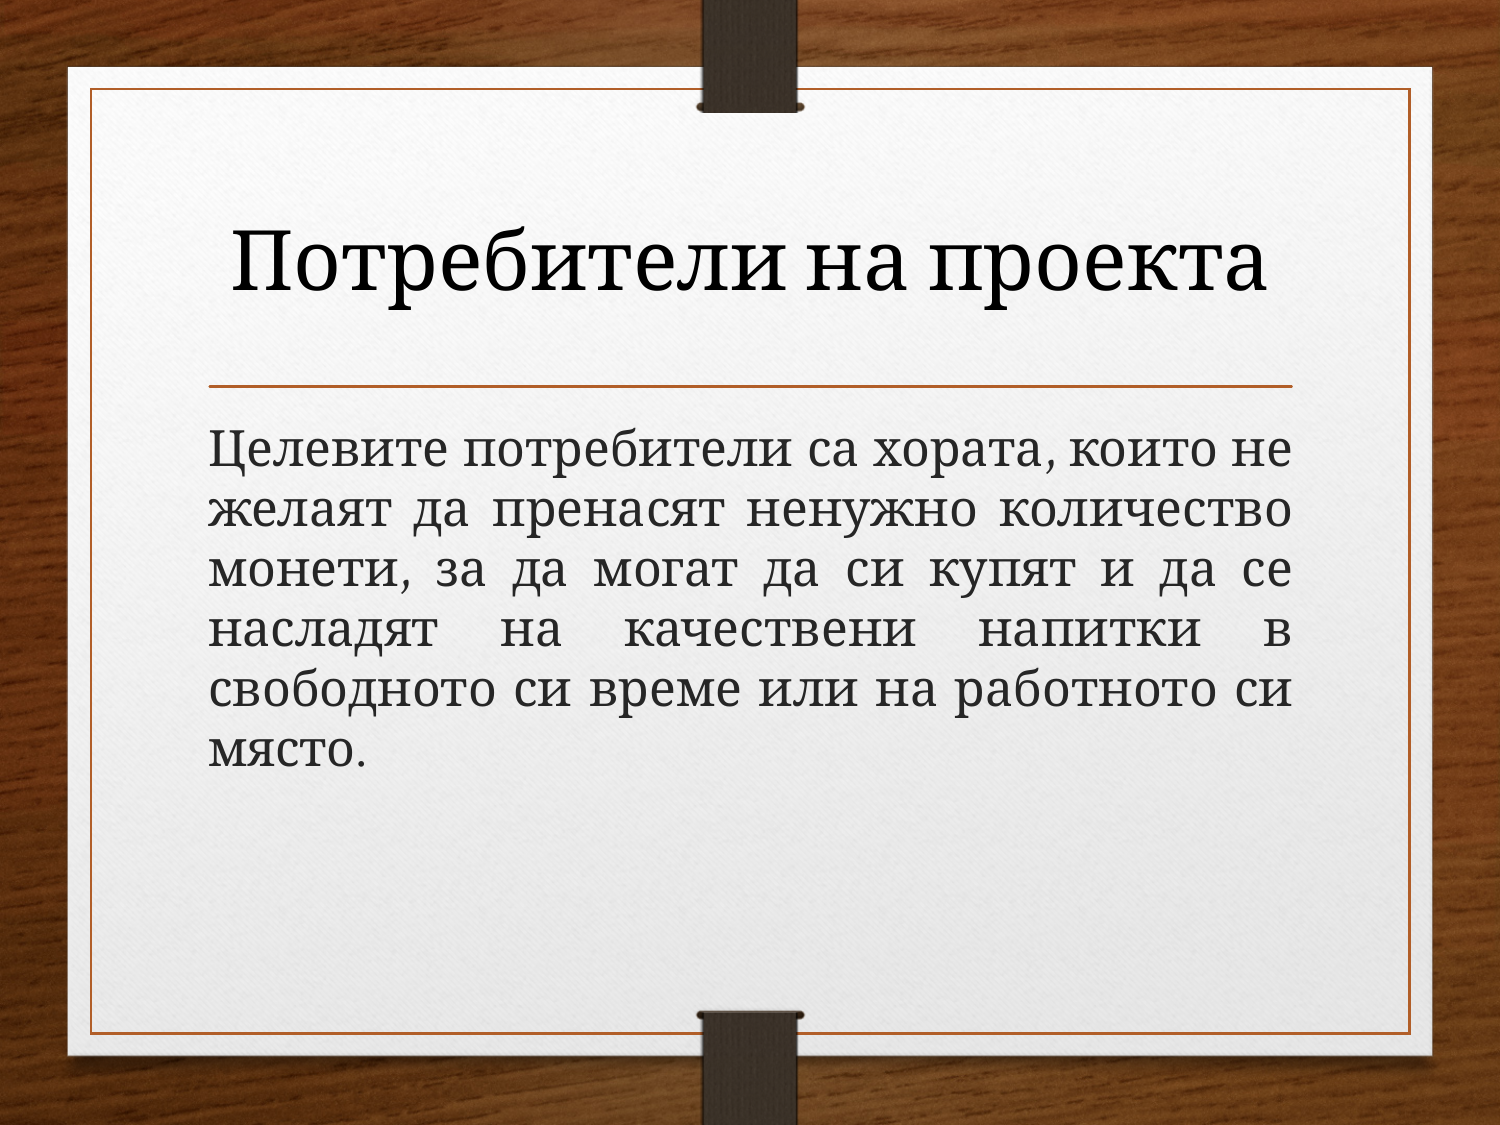

# Потребители на проекта
Целевите потребители са хората, които не желаят да пренасят ненужно количество монети, за да могат да си купят и да се насладят на качествени напитки в свободното си време или на работното си място.